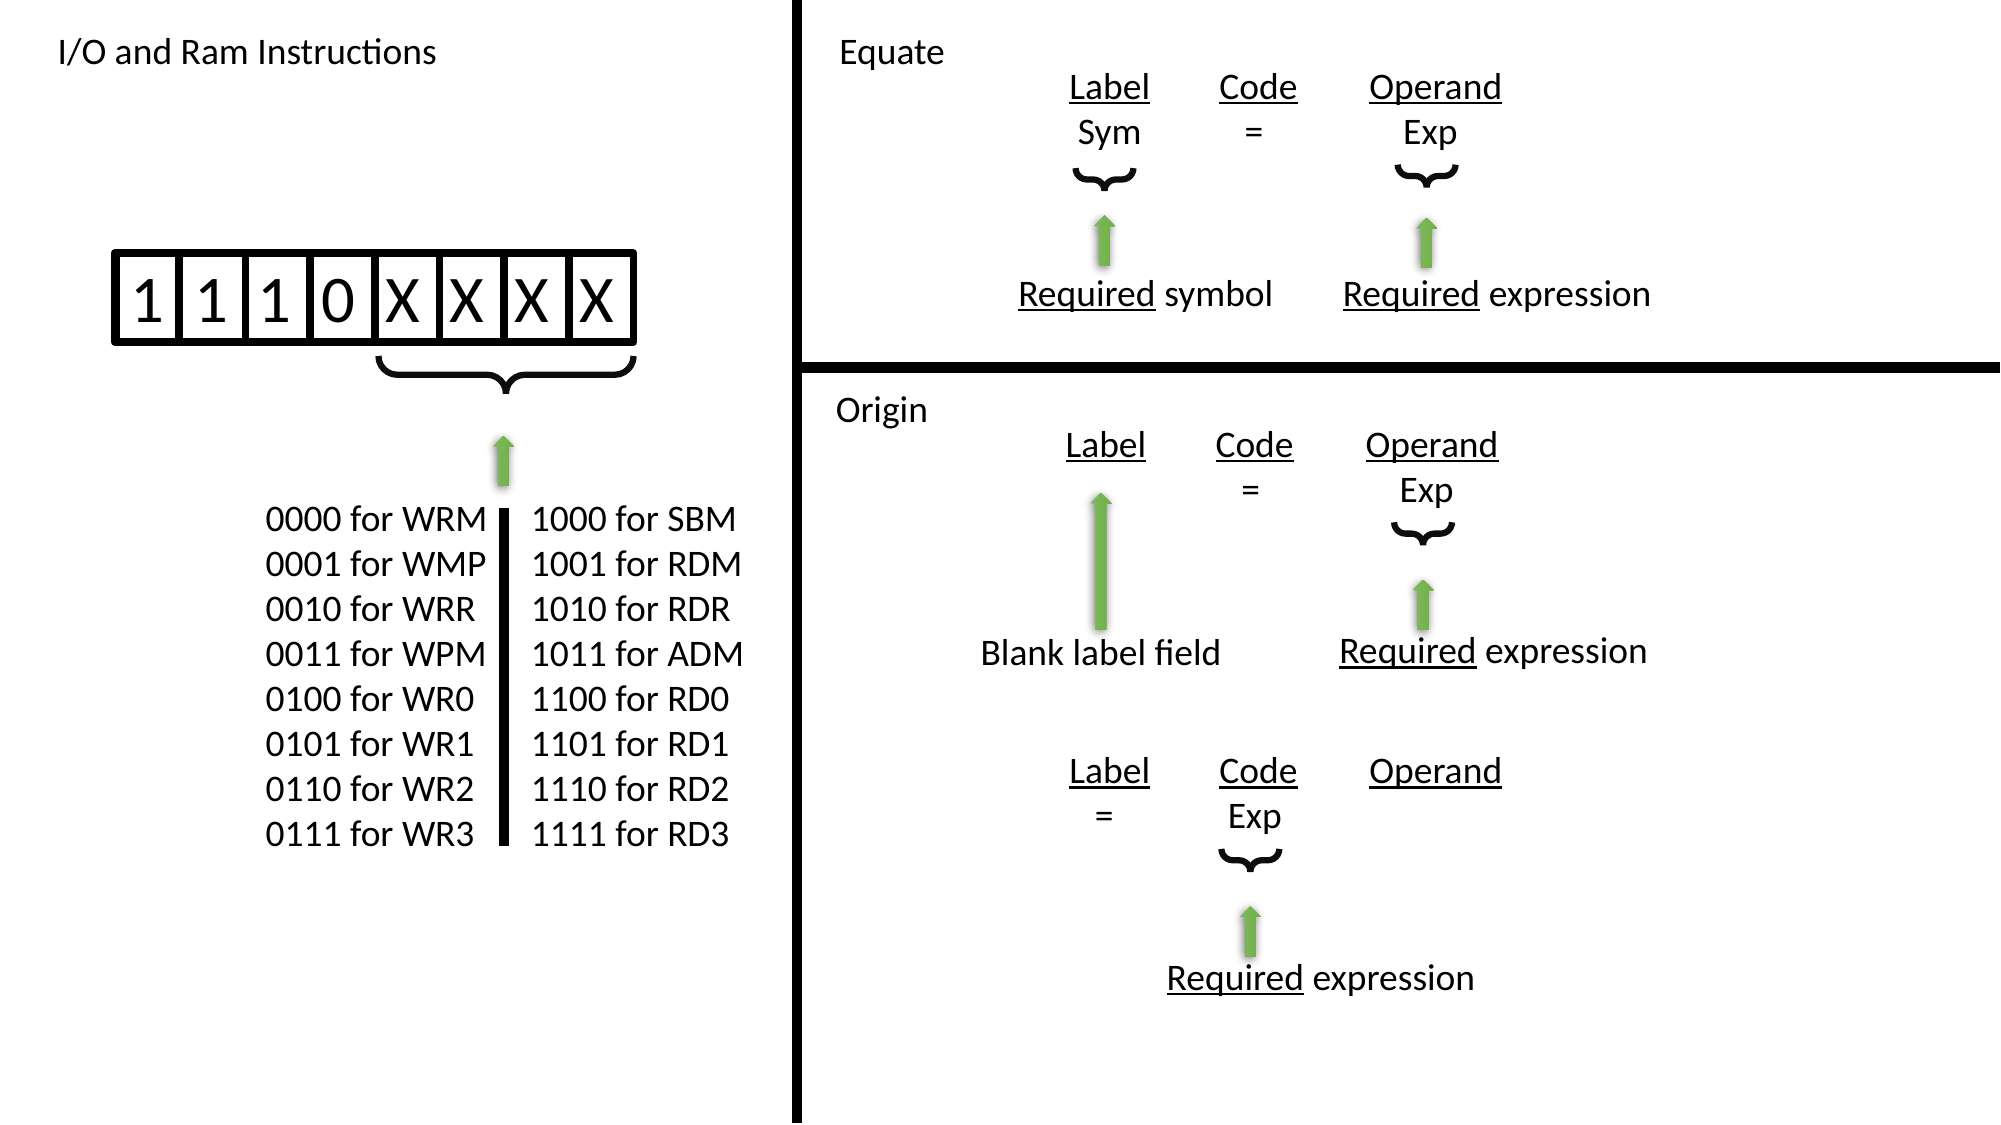

I/O and Ram Instructions
Equate

Label 	Code 	Operand
 Sym	   =	    Exp

Required symbol
Required expression

1  1  1  0  X  X  X  X

0000 for WRM
0001 for WMP
0010 for WRR
0011 for WPM
0100 for WR0
0101 for WR1
0110 for WR2
0111 for WR3
1000 for SBM
1001 for RDM
1010 for RDR
1011 for ADM
1100 for RD0
1101 for RD1
1110 for RD2
1111 for RD3
Origin

Label 	Code 	Operand
 	   =	    Exp

Blank label field
Required expression

Label 	Code 	Operand
   =	 Exp

Required expression